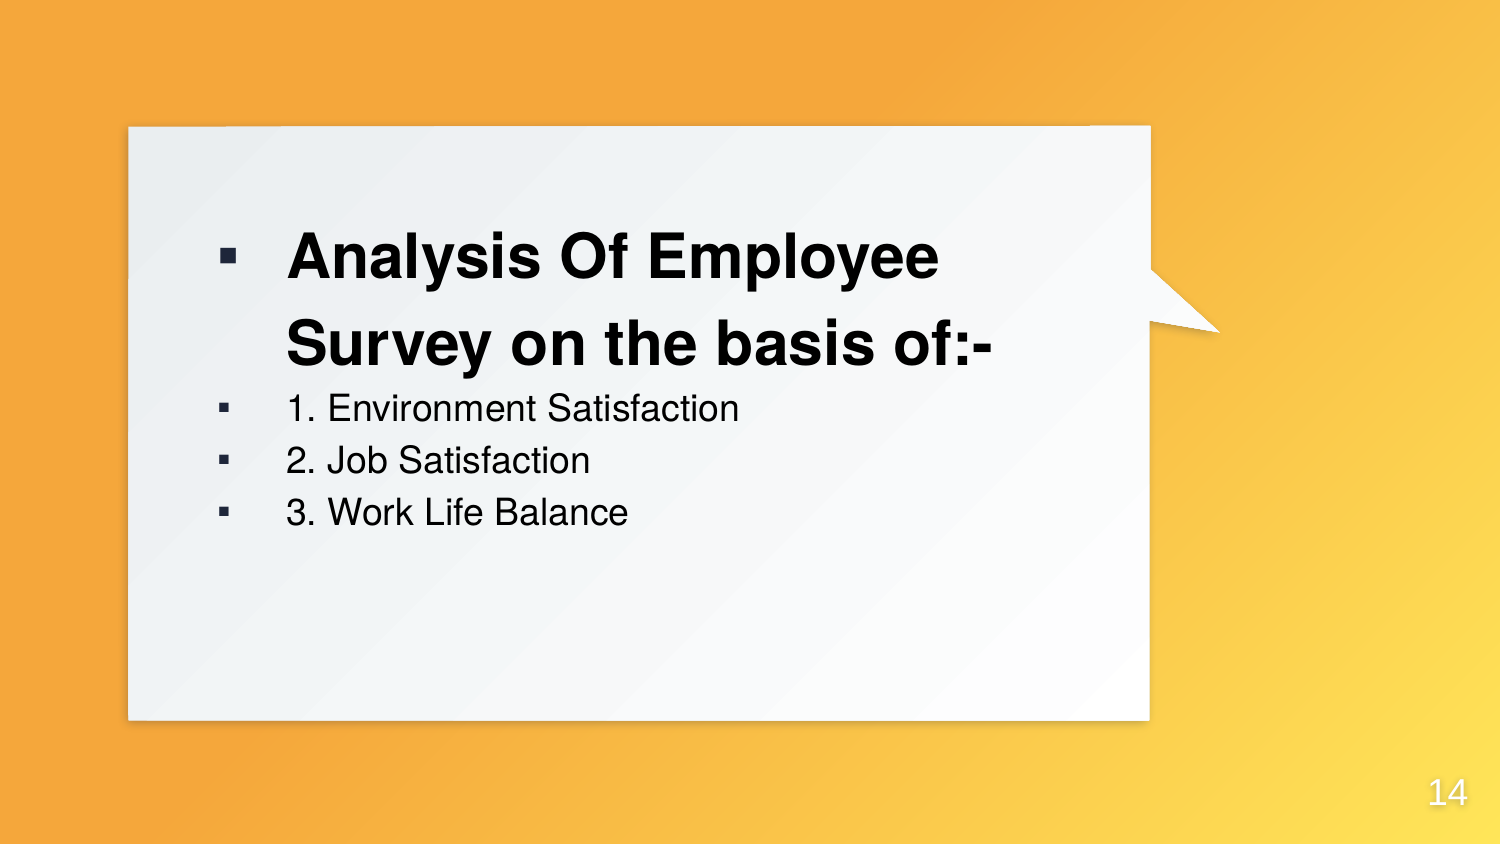

Analysis Of Employee Survey on the basis of:-
1. Environment Satisfaction
2. Job Satisfaction
3. Work Life Balance
14